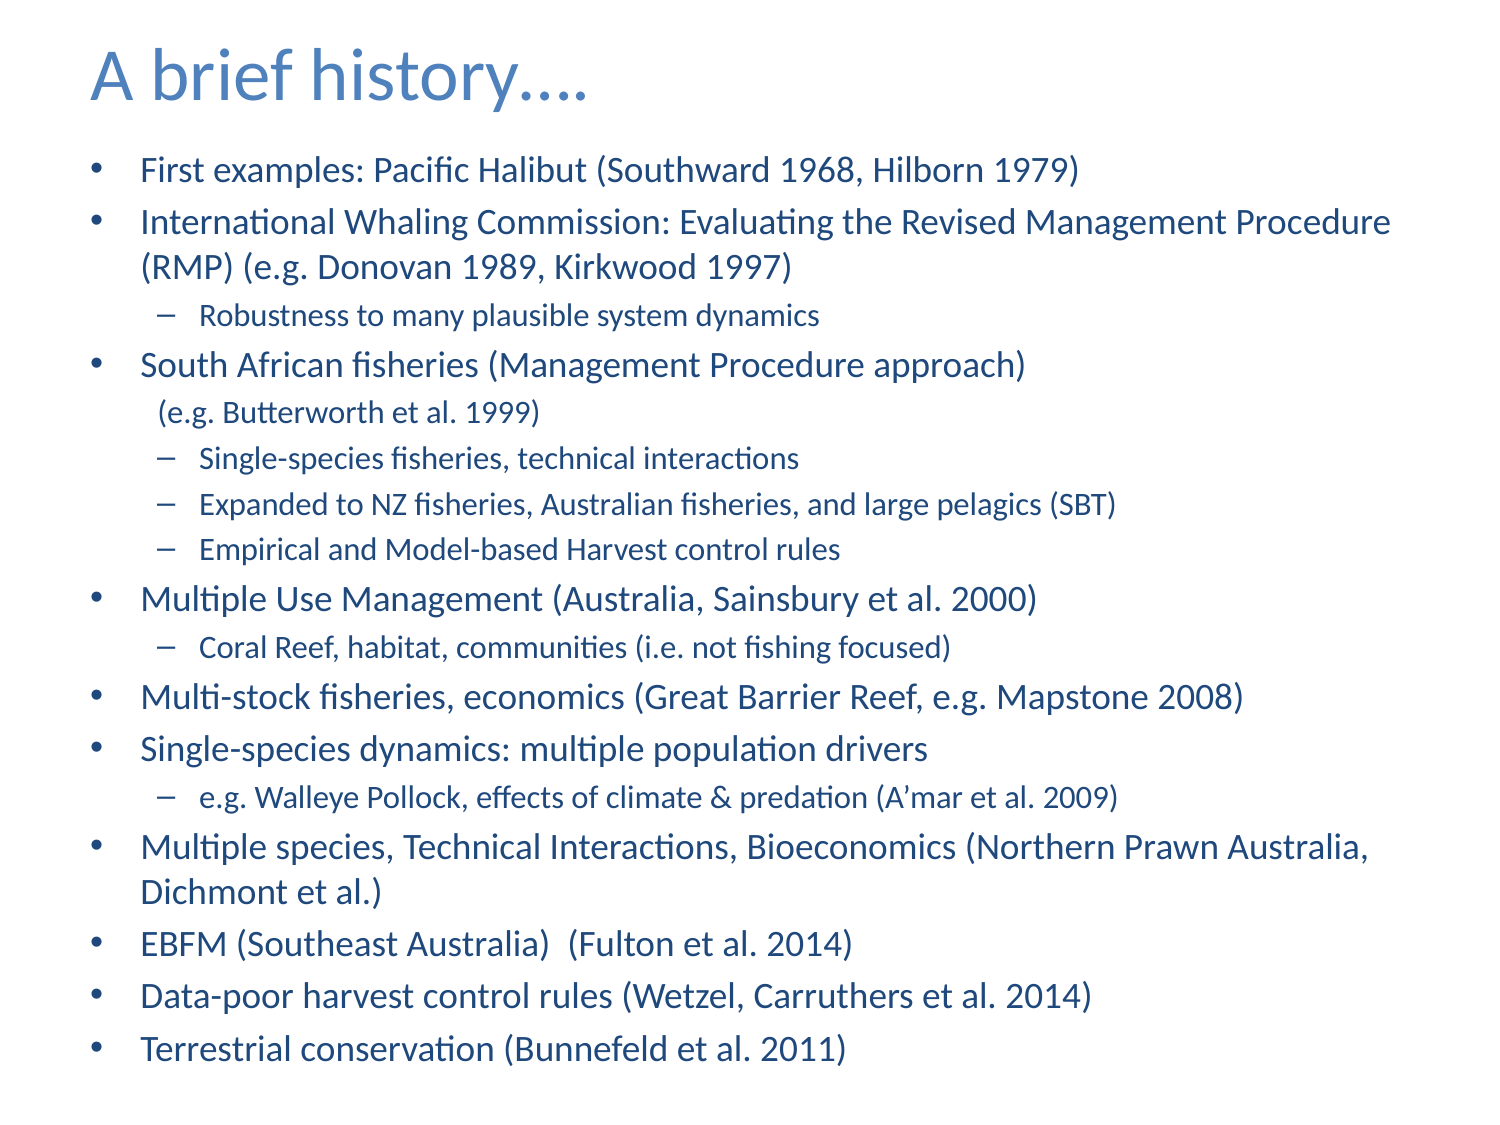

# A brief history….
First examples: Pacific Halibut (Southward 1968, Hilborn 1979)
International Whaling Commission: Evaluating the Revised Management Procedure (RMP) (e.g. Donovan 1989, Kirkwood 1997)
Robustness to many plausible system dynamics
South African fisheries (Management Procedure approach)
(e.g. Butterworth et al. 1999)
Single-species fisheries, technical interactions
Expanded to NZ fisheries, Australian fisheries, and large pelagics (SBT)
Empirical and Model-based Harvest control rules
Multiple Use Management (Australia, Sainsbury et al. 2000)
Coral Reef, habitat, communities (i.e. not fishing focused)
Multi-stock fisheries, economics (Great Barrier Reef, e.g. Mapstone 2008)
Single-species dynamics: multiple population drivers
e.g. Walleye Pollock, effects of climate & predation (A’mar et al. 2009)
Multiple species, Technical Interactions, Bioeconomics (Northern Prawn Australia, Dichmont et al.)
EBFM (Southeast Australia)  (Fulton et al. 2014)
Data-poor harvest control rules (Wetzel, Carruthers et al. 2014)
Terrestrial conservation (Bunnefeld et al. 2011)